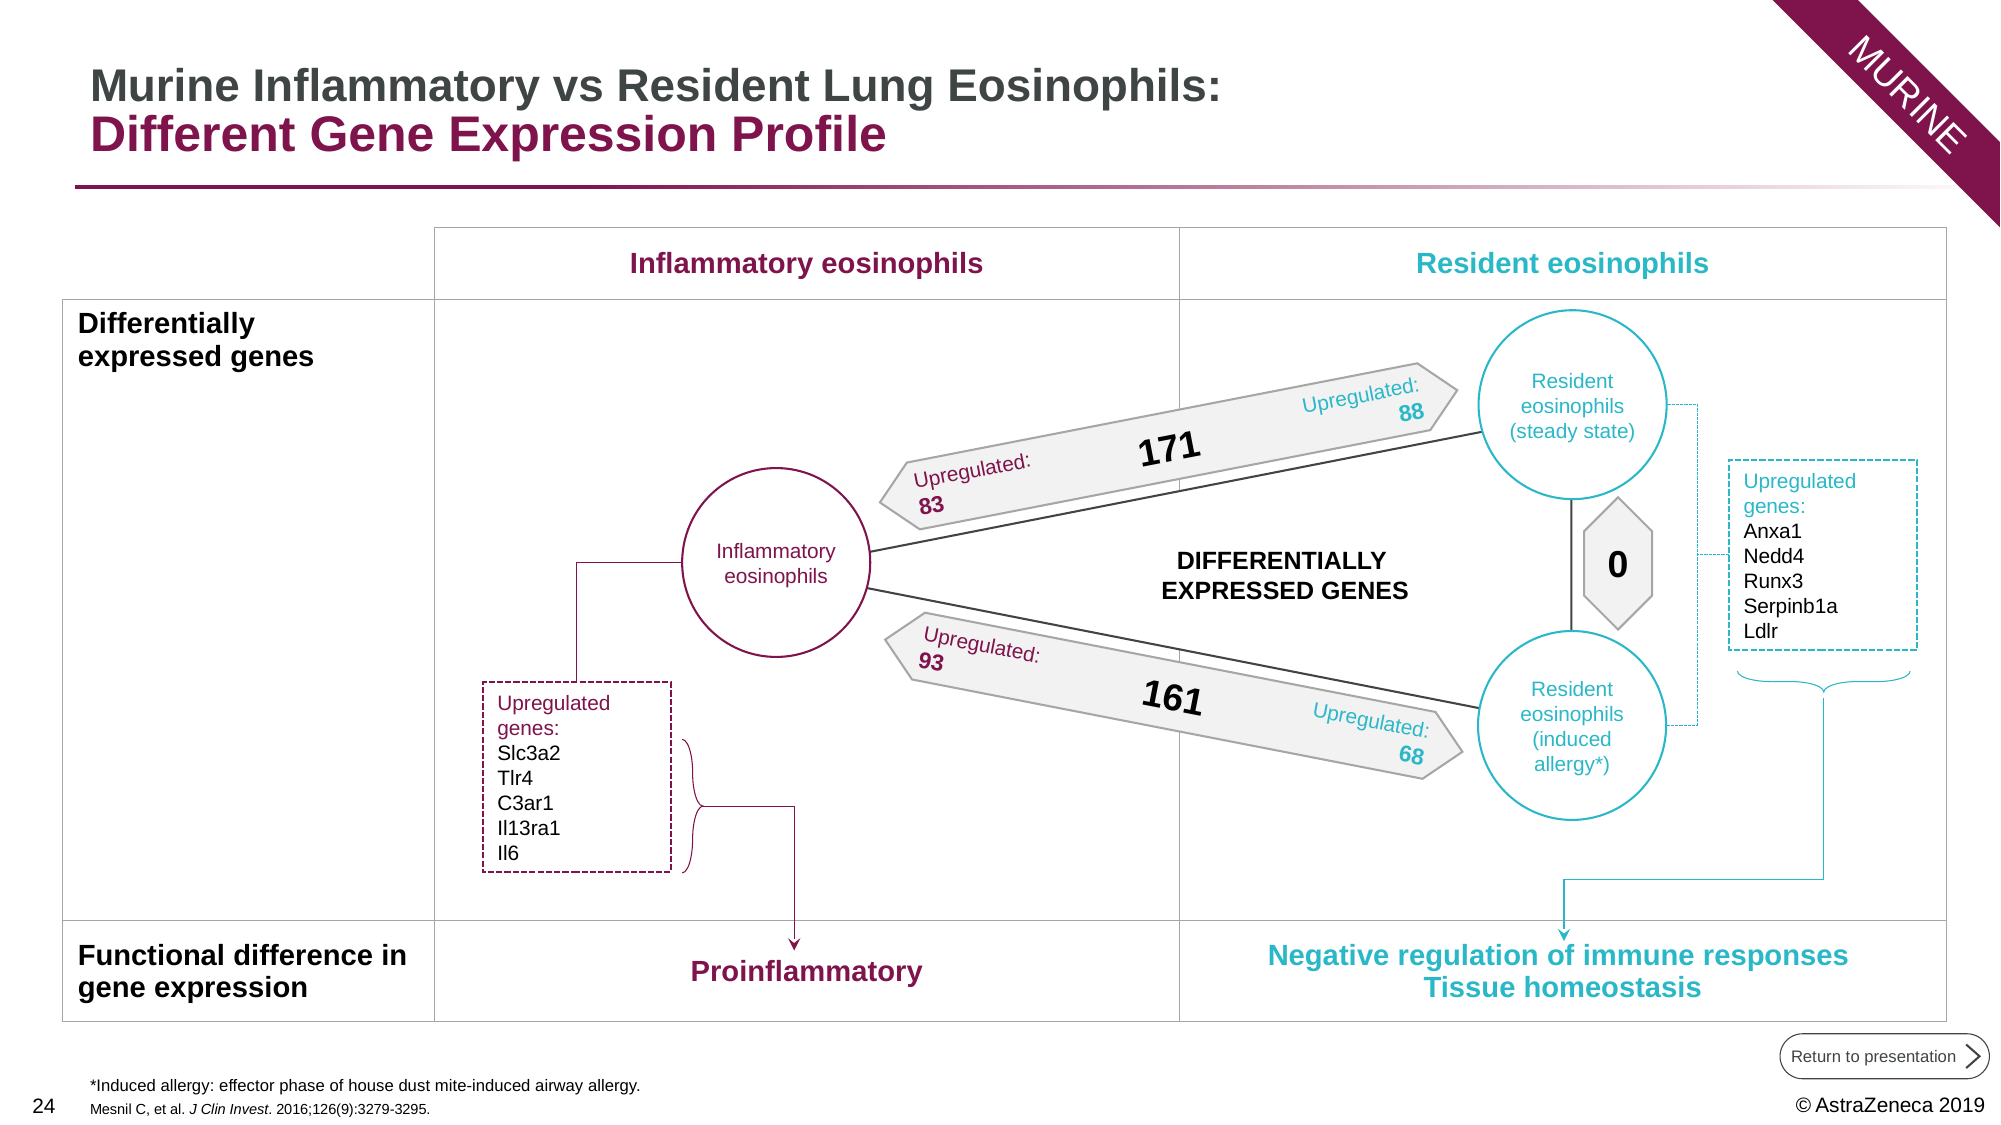

MURINE
# Murine Inflammatory vs Resident Lung Eosinophils: Different Gene Expression Profile

|  |  | Inflammatory eosinophils | Resident eosinophils |
| --- | --- | --- | --- |
| Differentially expressed genes |  |  |  |
| Functional difference in gene expression |  | Proinflammatory | Negative regulation of immune responses Tissue homeostasis |
Resident eosinophils (steady state)
Upregulated:
88
171
Upregulated:
83
Upregulated genes:
Anxa1
Nedd4
Runx3
Serpinb1a
Ldlr
Inflammatory eosinophils

0
DIFFERENTIALLY
EXPRESSED GENES

Upregulated:
93
Resident eosinophils (induced allergy*)
161
Upregulated genes:
Slc3a2
Tlr4
C3ar1
Il13ra1
Il6
Upregulated:
68

*Induced allergy: effector phase of house dust mite-induced airway allergy.
Mesnil C, et al. J Clin Invest. 2016;126(9):3279-3295.
Return to presentation

24